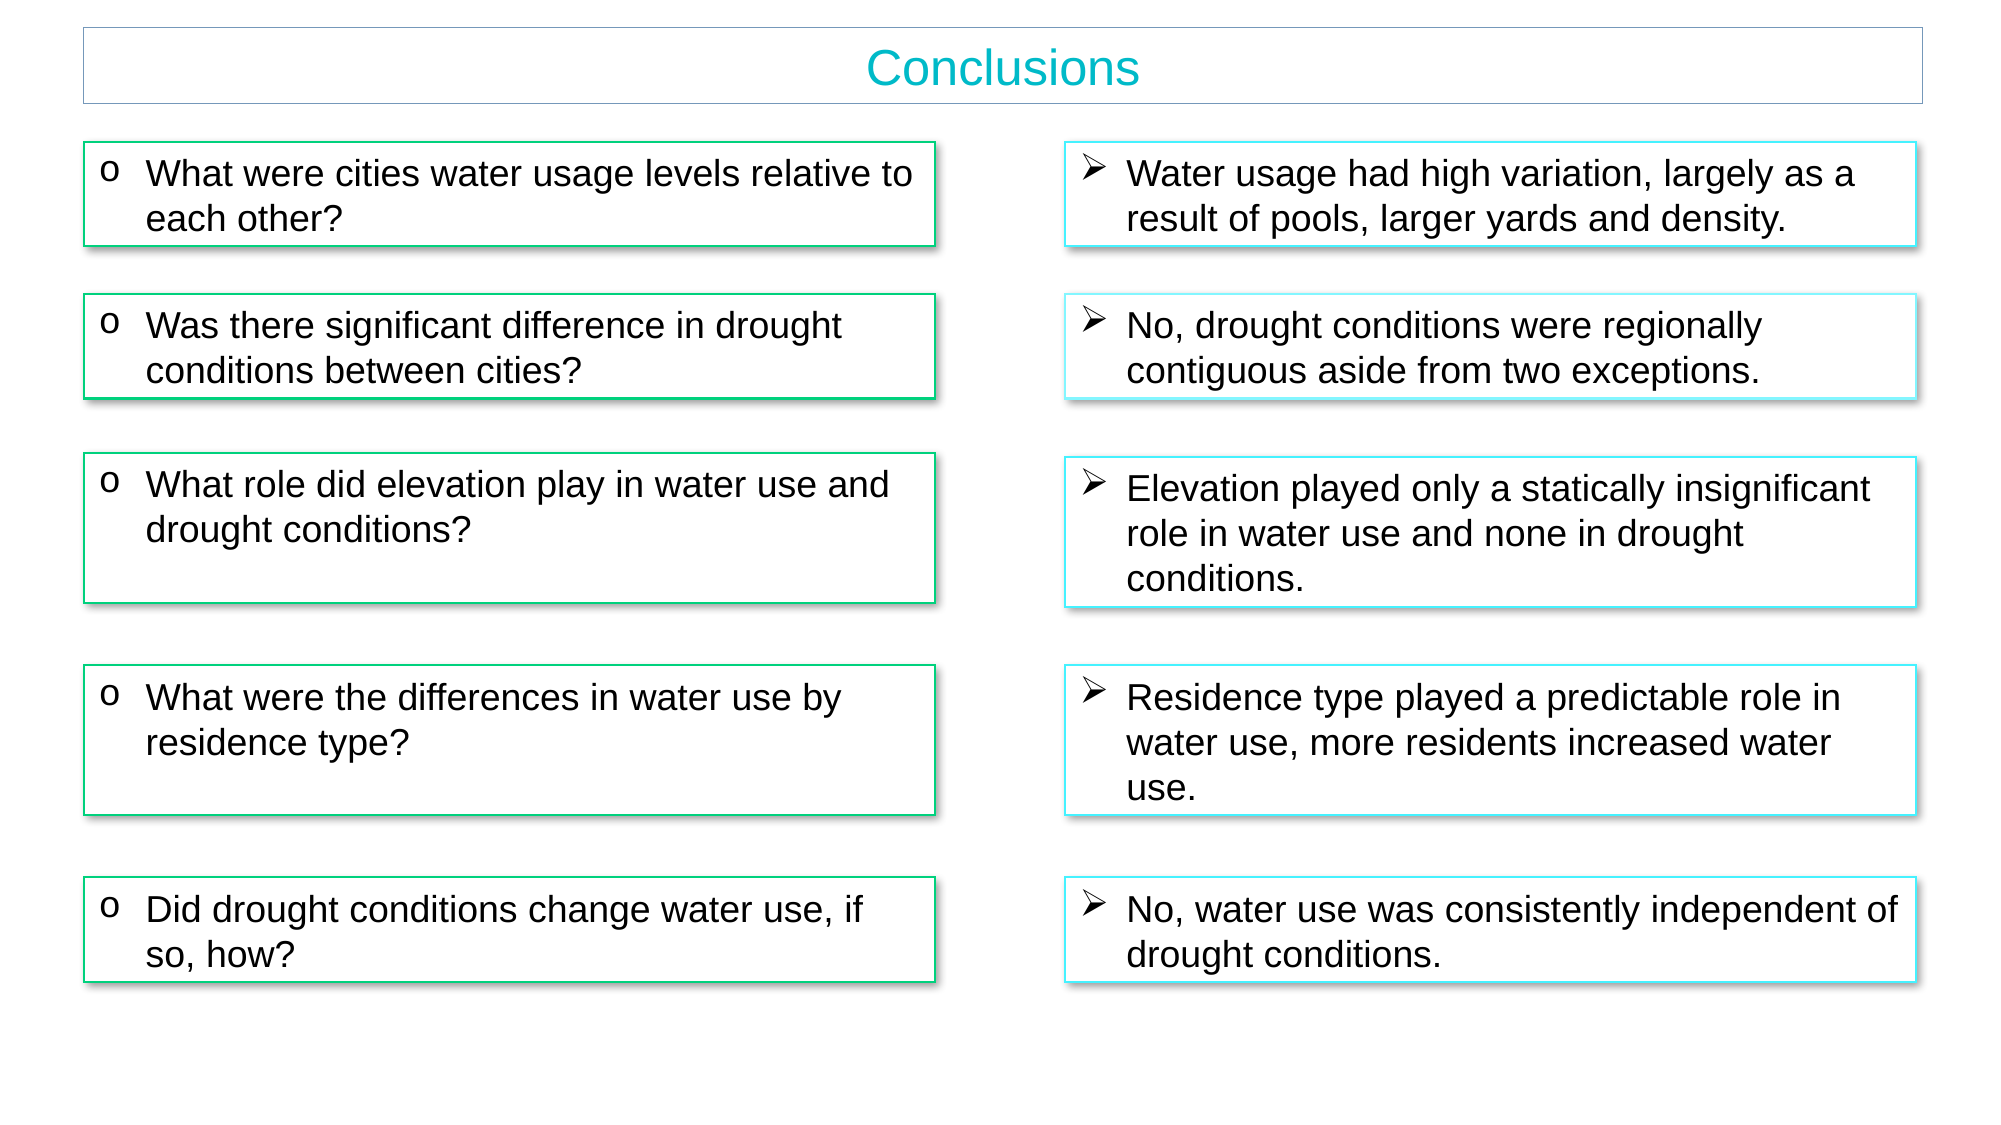

Conclusions
What were cities water usage levels relative to each other?
Water usage had high variation, largely as a result of pools, larger yards and density.
Was there significant difference in drought conditions between cities?
No, drought conditions were regionally contiguous aside from two exceptions.
What role did elevation play in water use and drought conditions?

Elevation played only a statically insignificant role in water use and none in drought conditions.
What were the differences in water use by residence type?

Residence type played a predictable role in water use, more residents increased water use.
Did drought conditions change water use, if so, how?
No, water use was consistently independent of drought conditions.